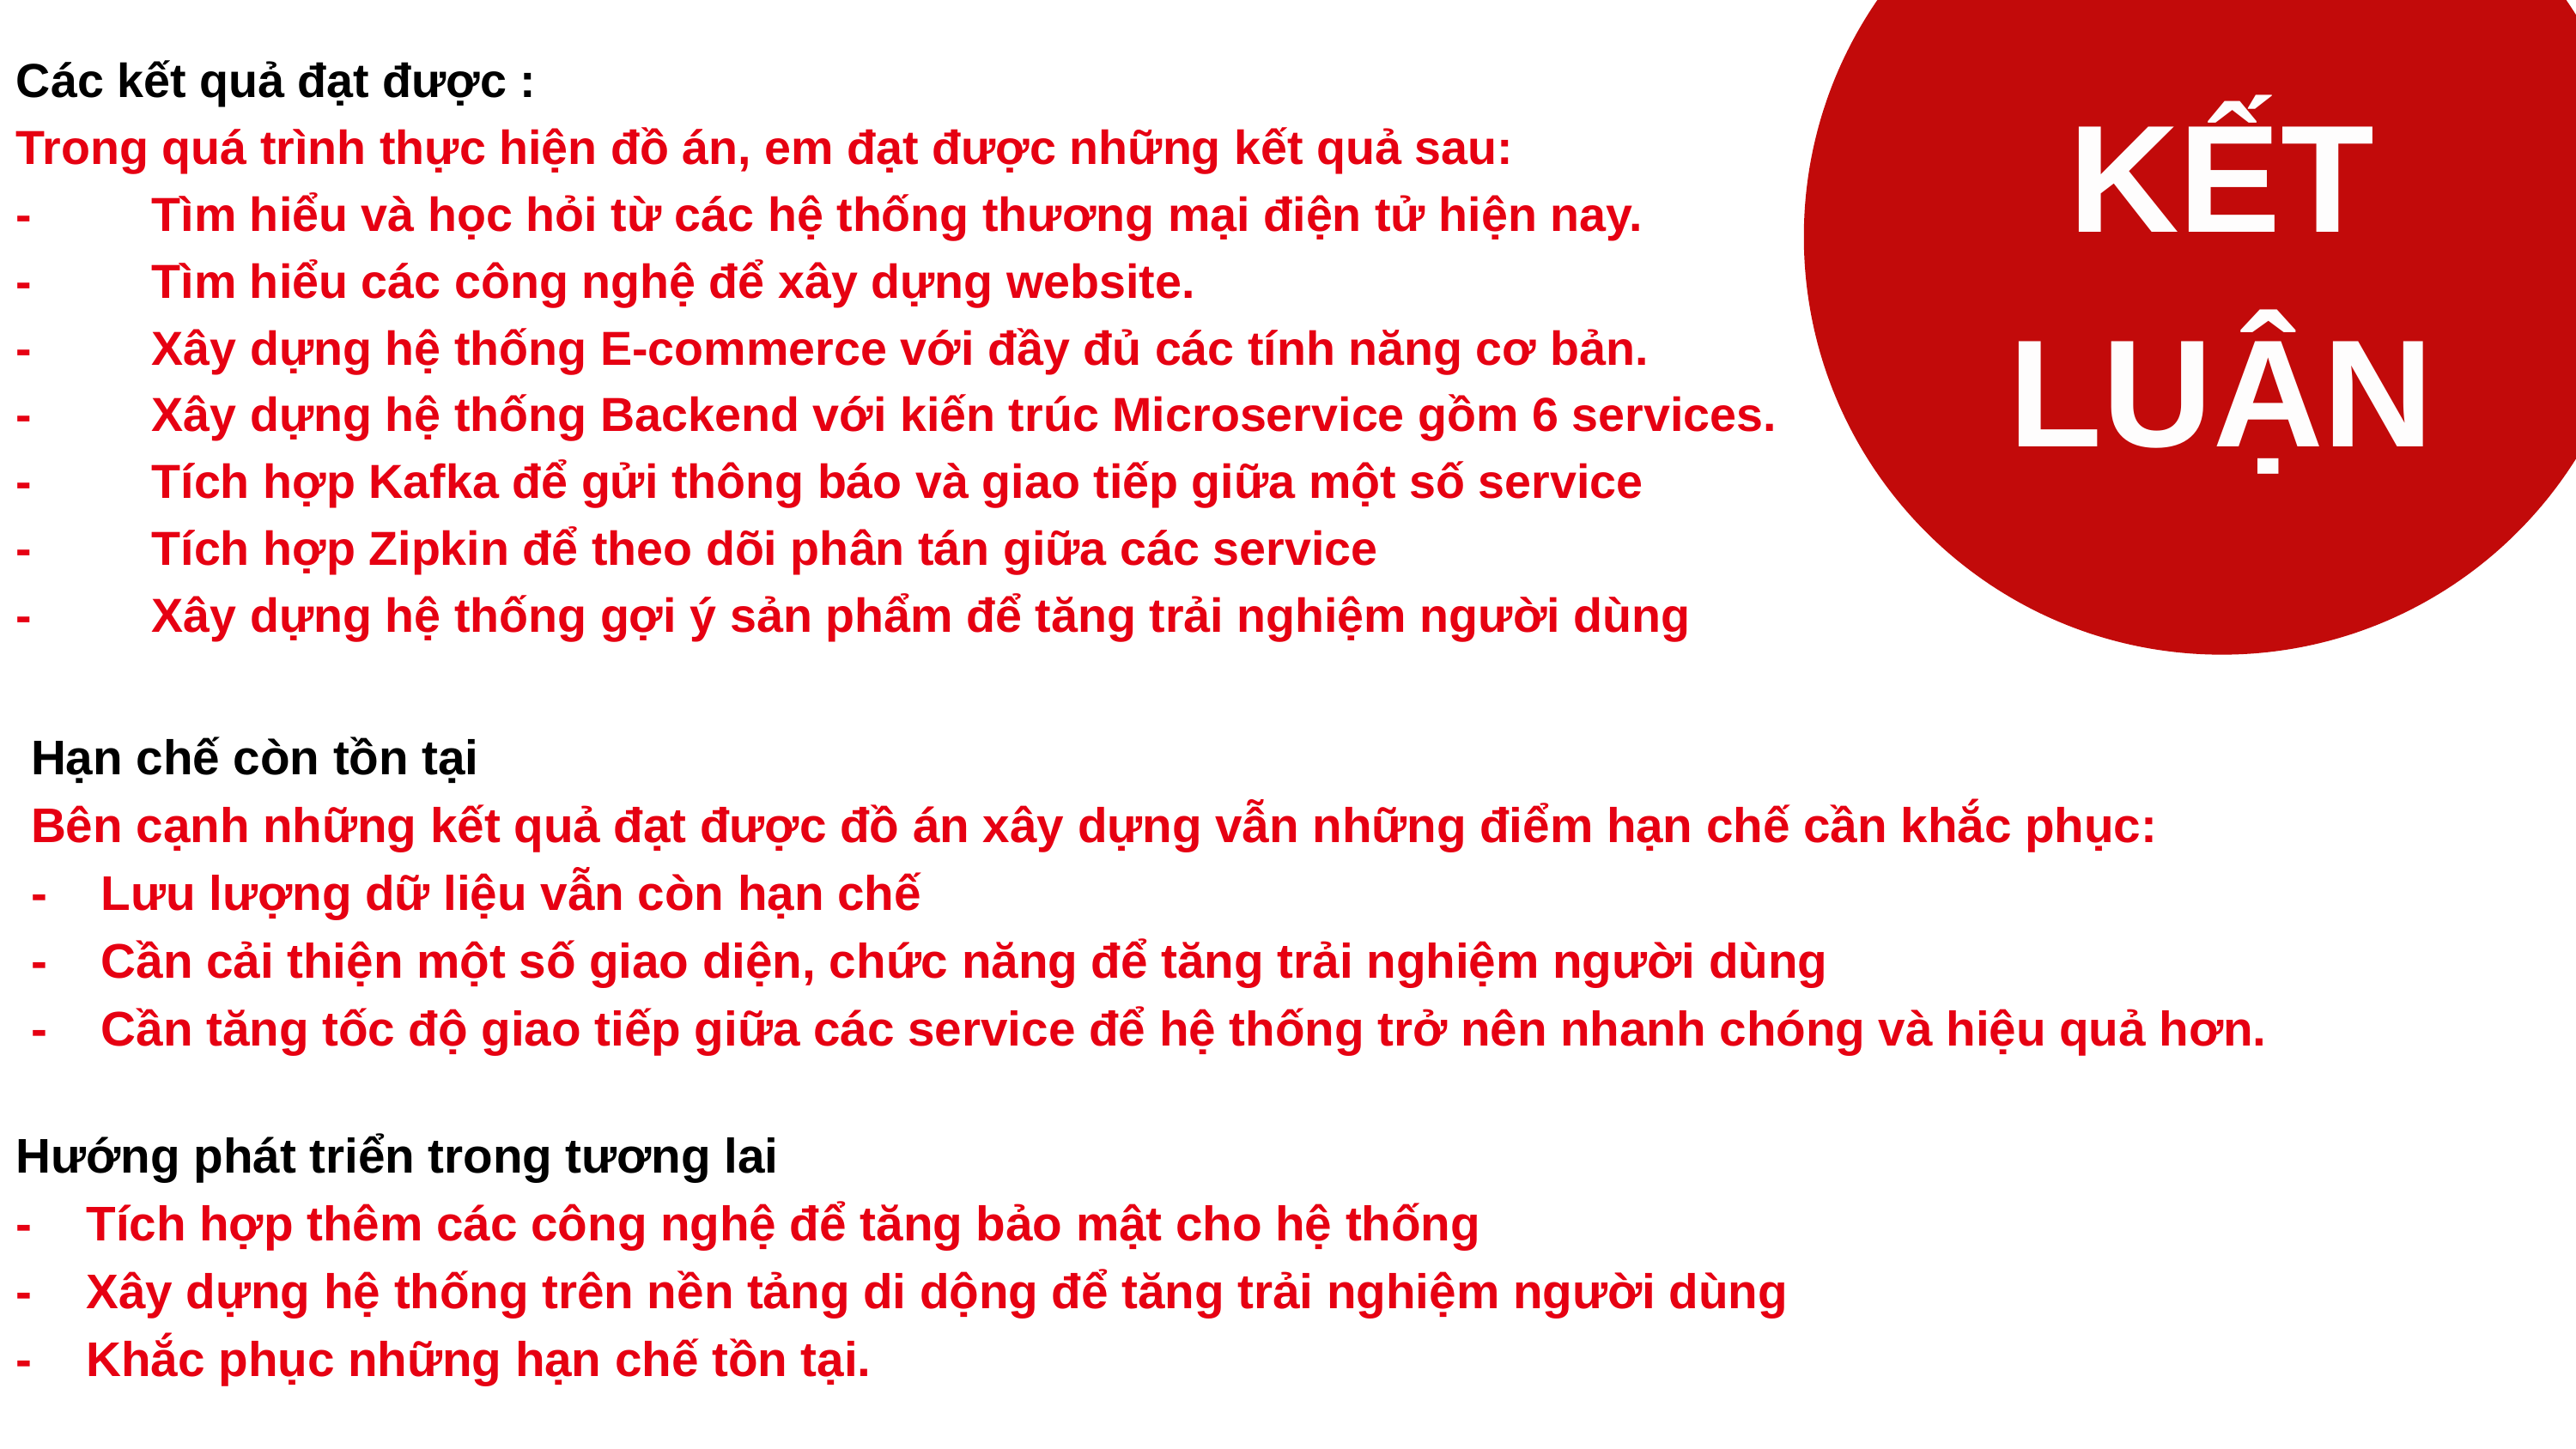

Các kết quả đạt được :
Trong quá trình thực hiện đồ án, em đạt được những kết quả sau:
-         Tìm hiểu và học hỏi từ các hệ thống thương mại điện tử hiện nay.
-         Tìm hiểu các công nghệ để xây dựng website.
-         Xây dựng hệ thống E-commerce với đầy đủ các tính năng cơ bản.
-         Xây dựng hệ thống Backend với kiến trúc Microservice gồm 6 services.
-         Tích hợp Kafka để gửi thông báo và giao tiếp giữa một số service
-         Tích hợp Zipkin để theo dõi phân tán giữa các service
-         Xây dựng hệ thống gợi ý sản phẩm để tăng trải nghiệm người dùng
KẾT LUẬN
Hạn chế còn tồn tại
Bên cạnh những kết quả đạt được đồ án xây dựng vẫn những điểm hạn chế cần khắc phục:
-    Lưu lượng dữ liệu vẫn còn hạn chế
-    Cần cải thiện một số giao diện, chức năng để tăng trải nghiệm người dùng
-    Cần tăng tốc độ giao tiếp giữa các service để hệ thống trở nên nhanh chóng và hiệu quả hơn.

Hướng phát triển trong tương lai
-    Tích hợp thêm các công nghệ để tăng bảo mật cho hệ thống
-    Xây dựng hệ thống trên nền tảng di dộng để tăng trải nghiệm người dùng
-    Khắc phục những hạn chế tồn tại.